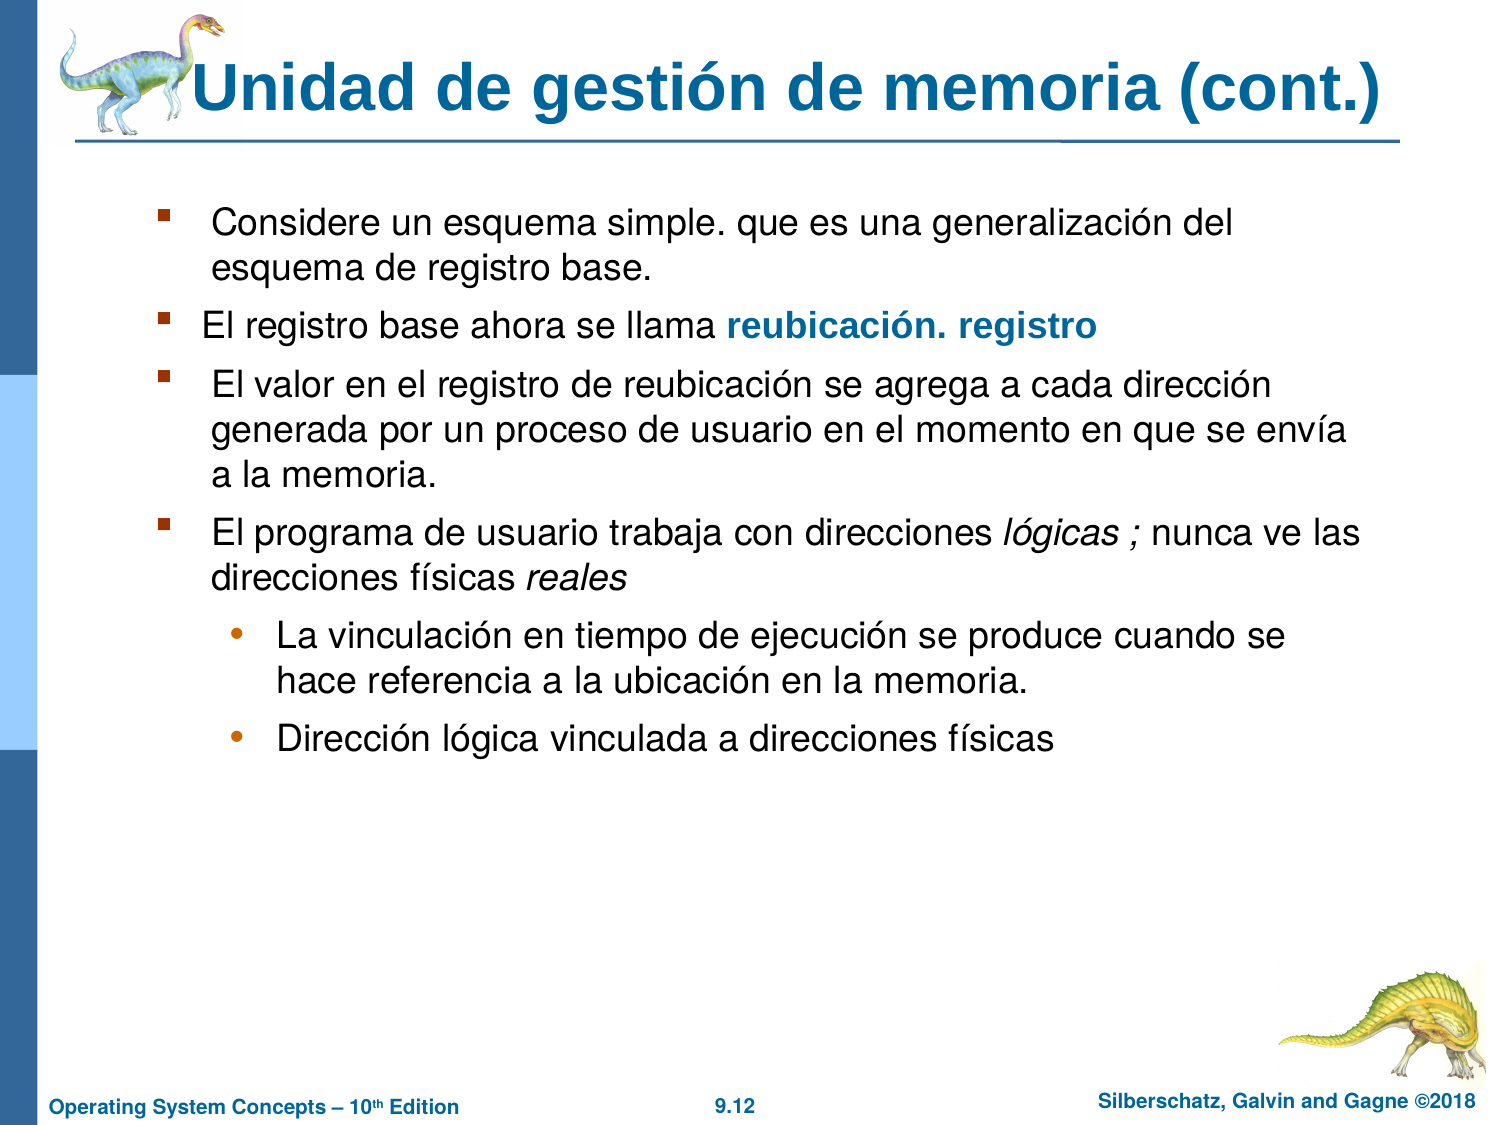

# Unidad de gestión de memoria (cont.)
Considere un esquema simple. que es una generalización del esquema de registro base.
El registro base ahora se llama reubicación. registro
El valor en el registro de reubicación se agrega a cada dirección generada por un proceso de usuario en el momento en que se envía a la memoria.
El programa de usuario trabaja con direcciones lógicas ; nunca ve las direcciones físicas reales
La vinculación en tiempo de ejecución se produce cuando se hace referencia a la ubicación en la memoria.
Dirección lógica vinculada a direcciones físicas